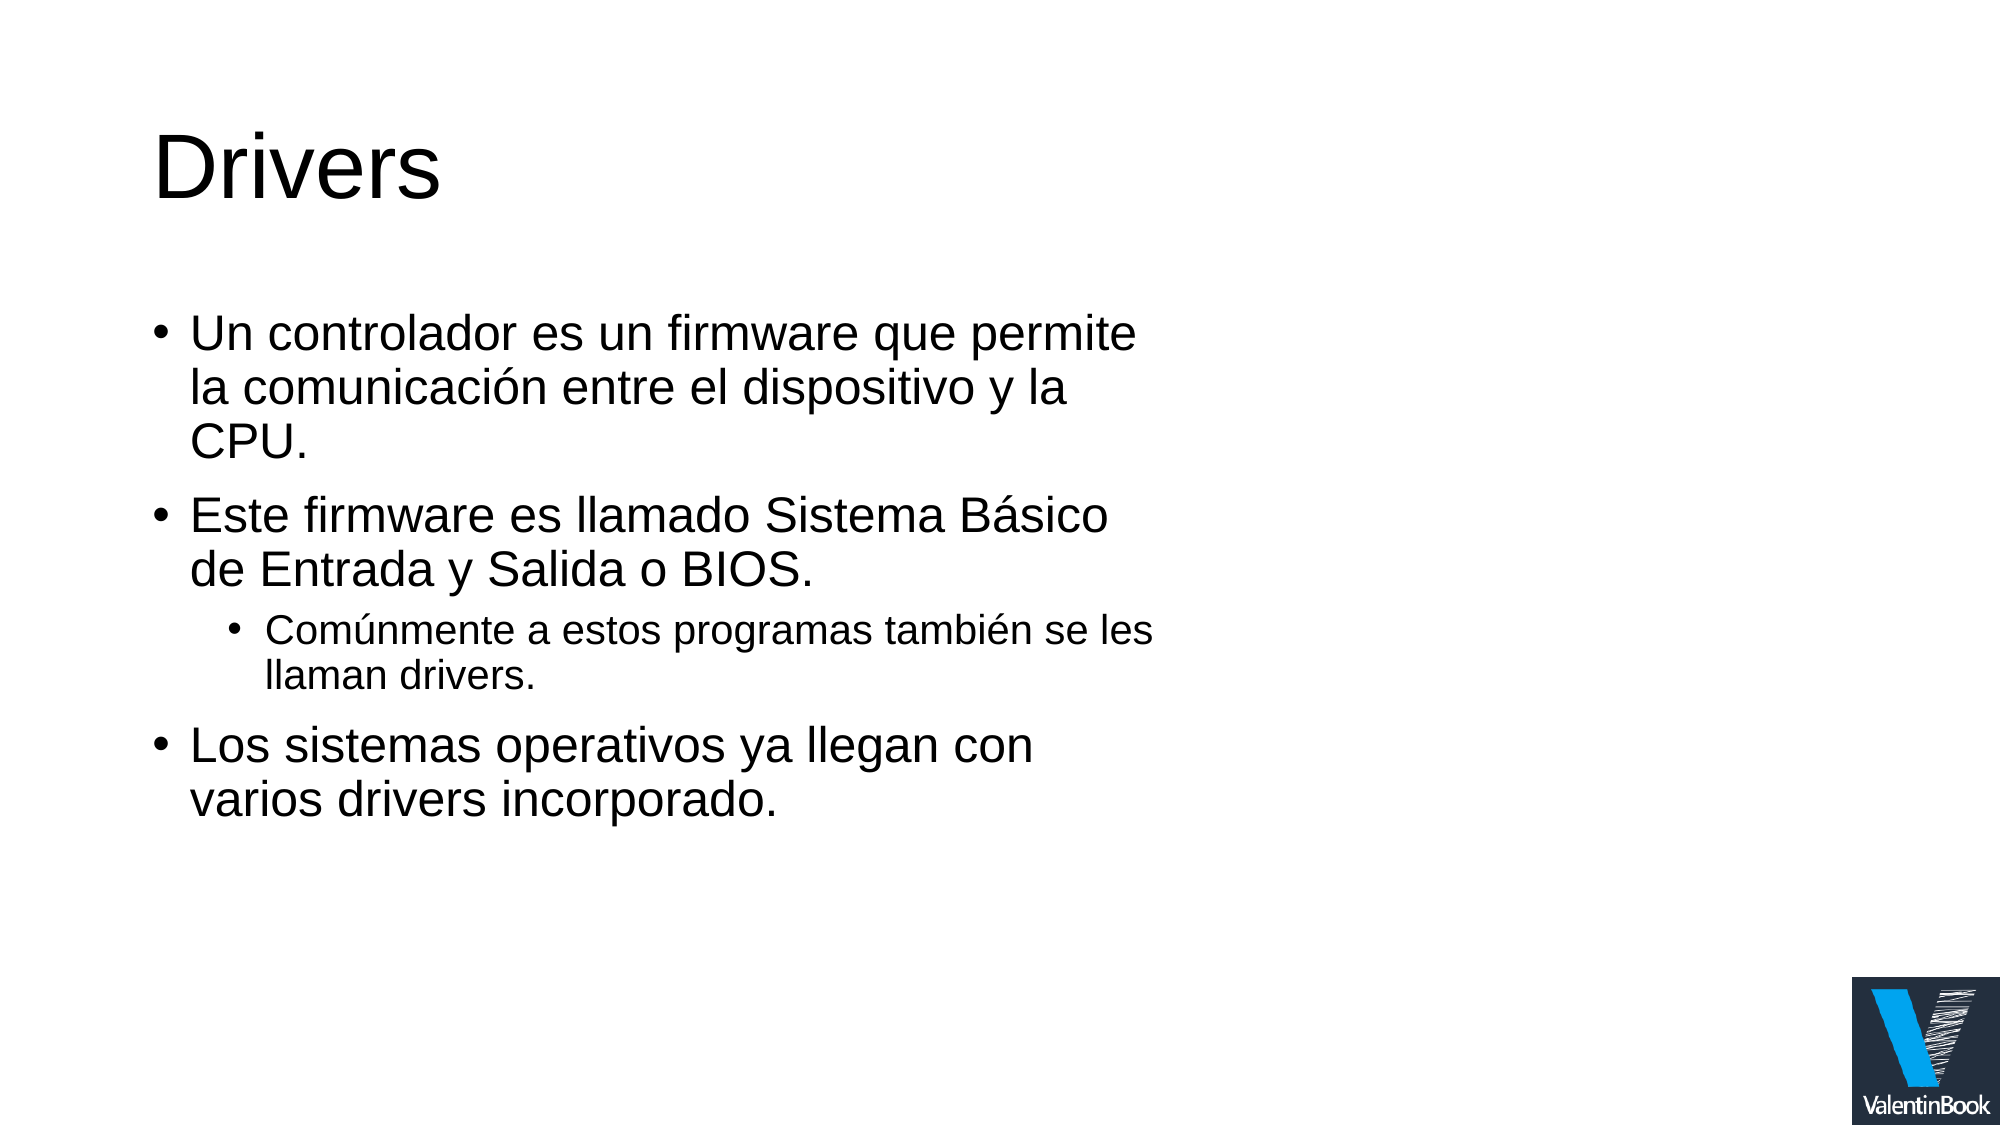

# Drivers
Un controlador es un firmware que permite la comunicación entre el dispositivo y la CPU.
Este firmware es llamado Sistema Básico de Entrada y Salida o BIOS.
Comúnmente a estos programas también se les llaman drivers.
Los sistemas operativos ya llegan con varios drivers incorporado.